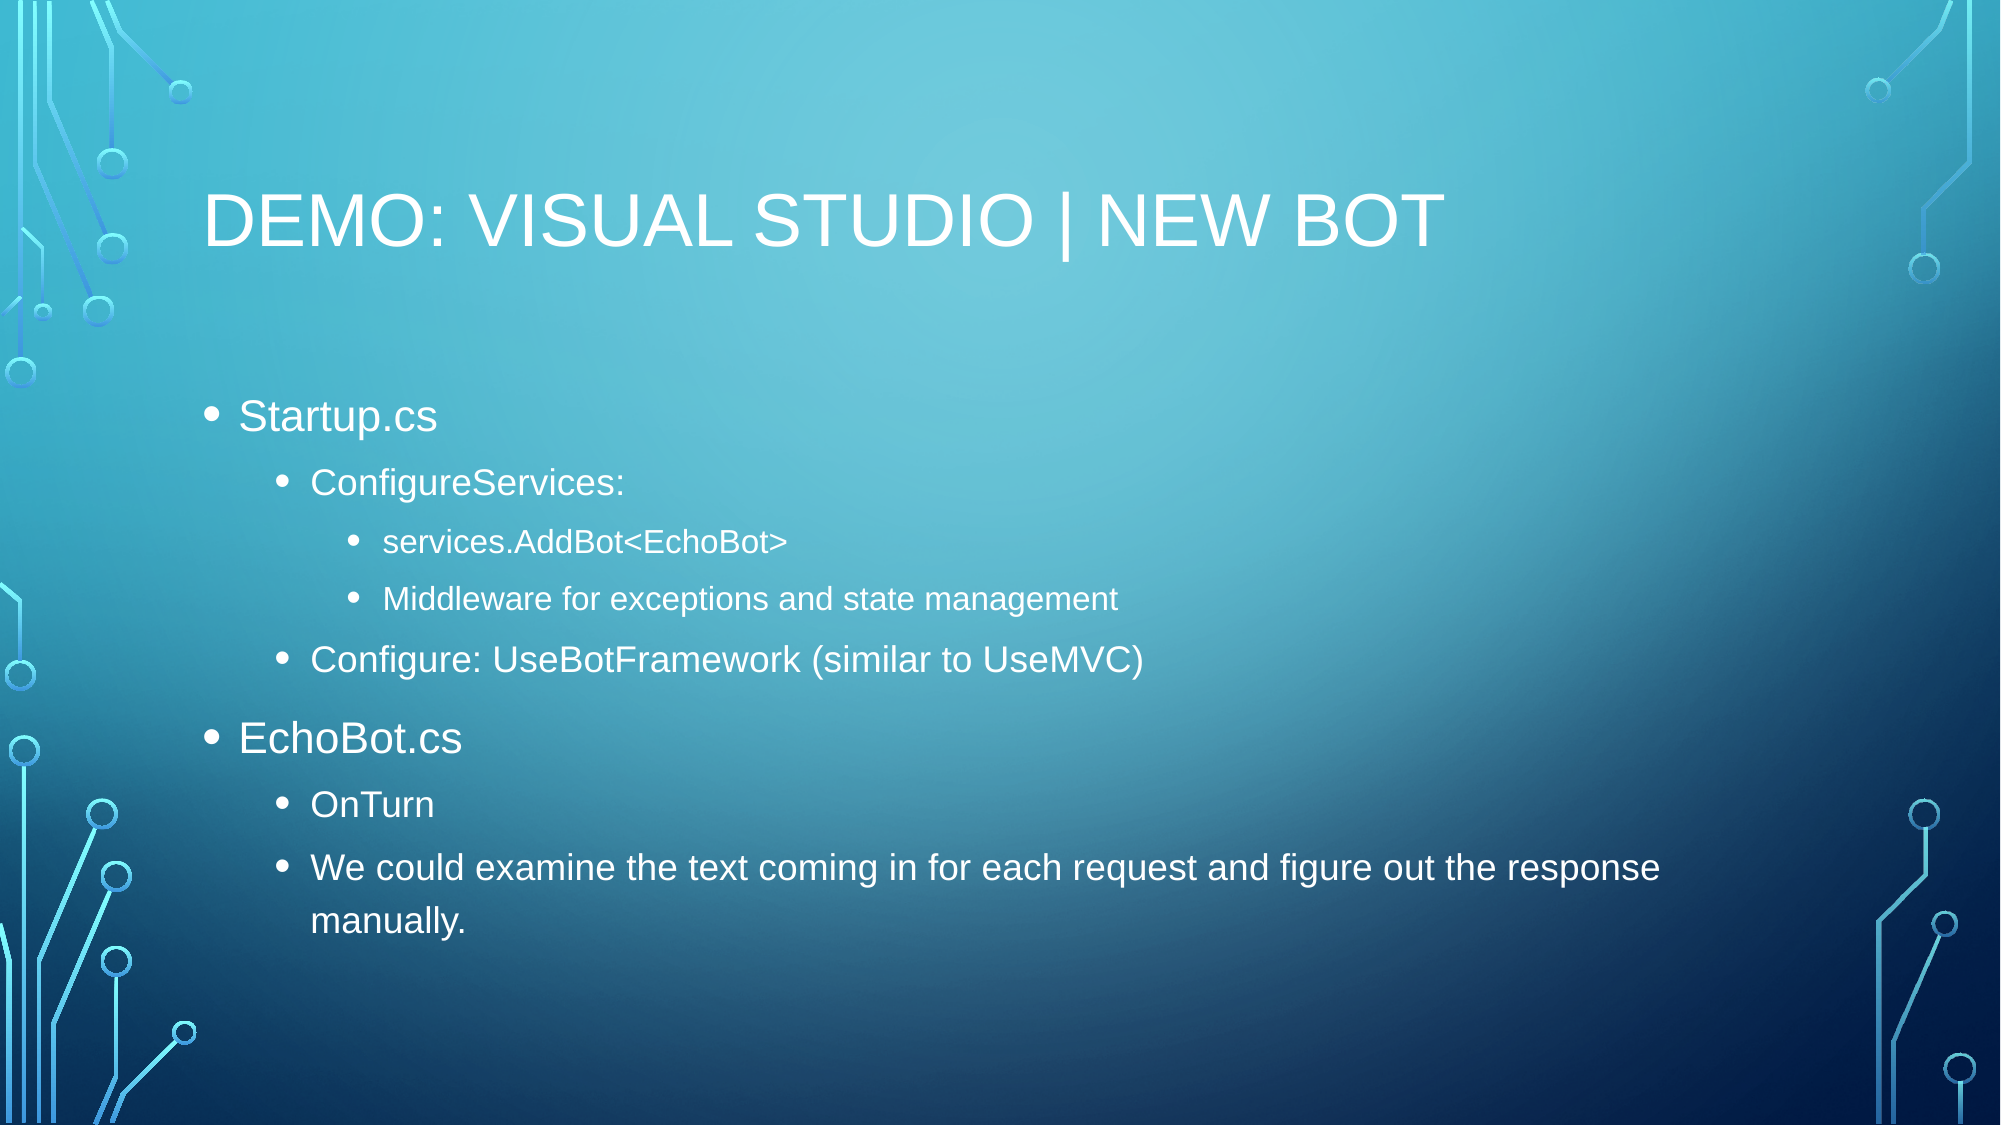

# Demo: Visual Studio | new Bot
Startup.cs
ConfigureServices:
services.AddBot<EchoBot>
Middleware for exceptions and state management
Configure: UseBotFramework (similar to UseMVC)
EchoBot.cs
OnTurn
We could examine the text coming in for each request and figure out the response manually.